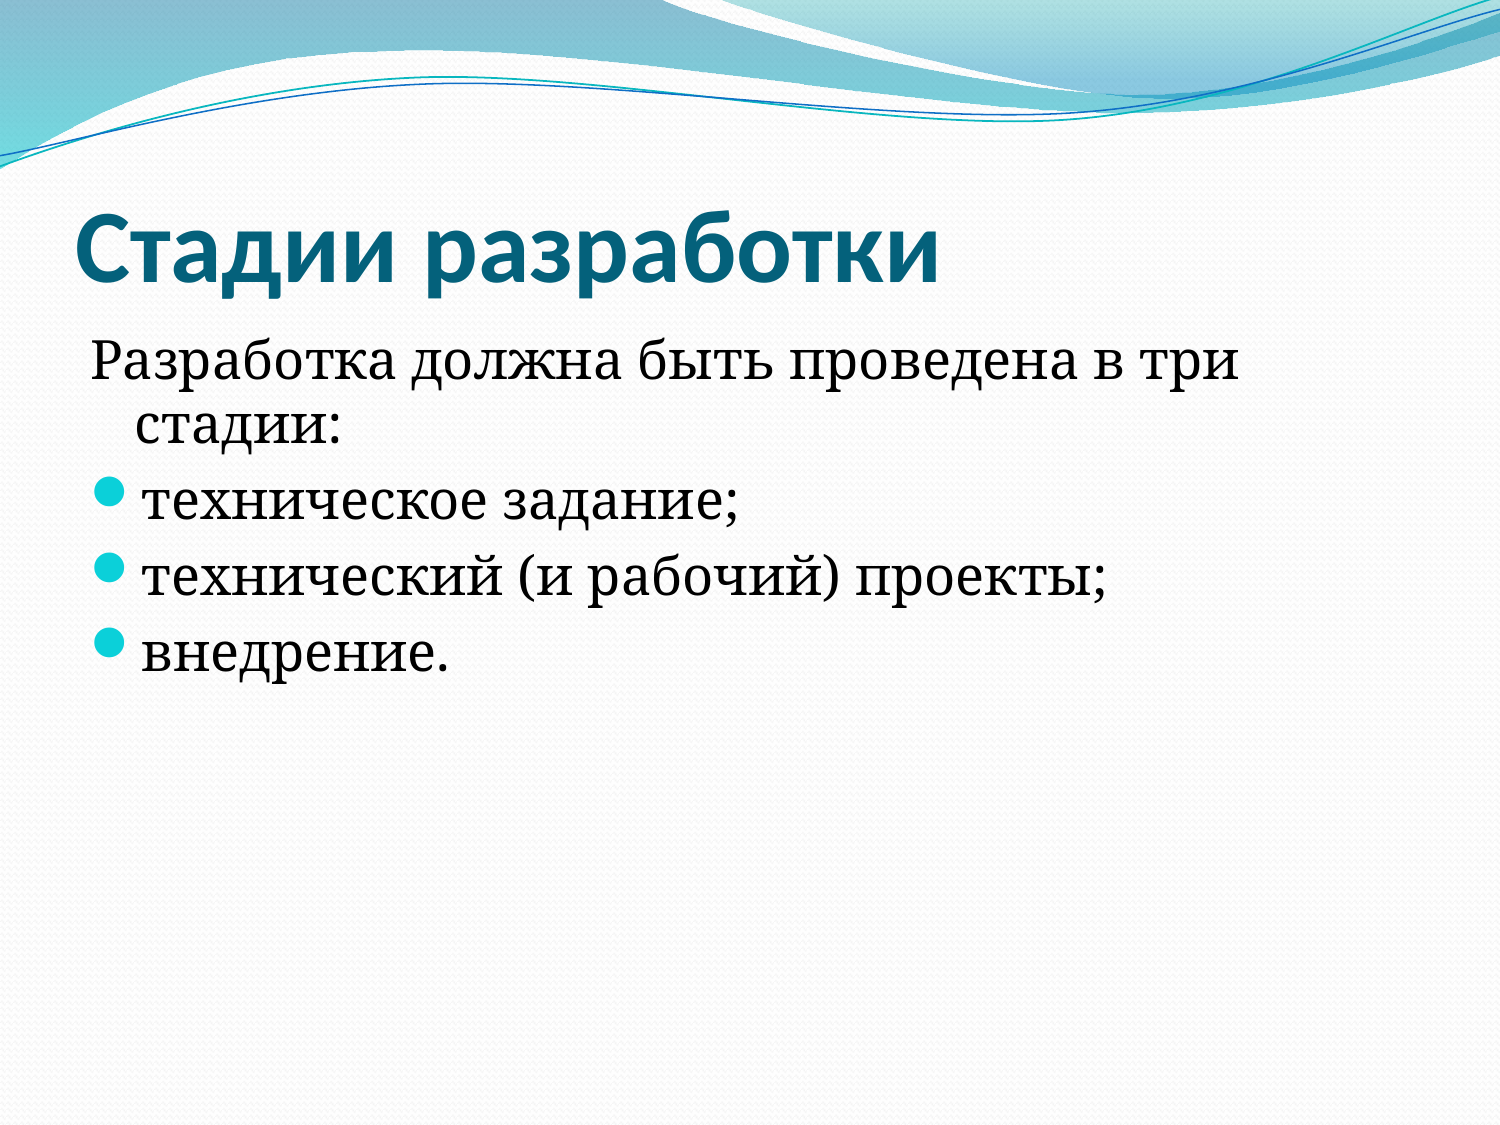

# Стадии разработки
Разработка должна быть проведена в три стадии:
техническое задание;
технический (и рабочий) проекты;
внедрение.